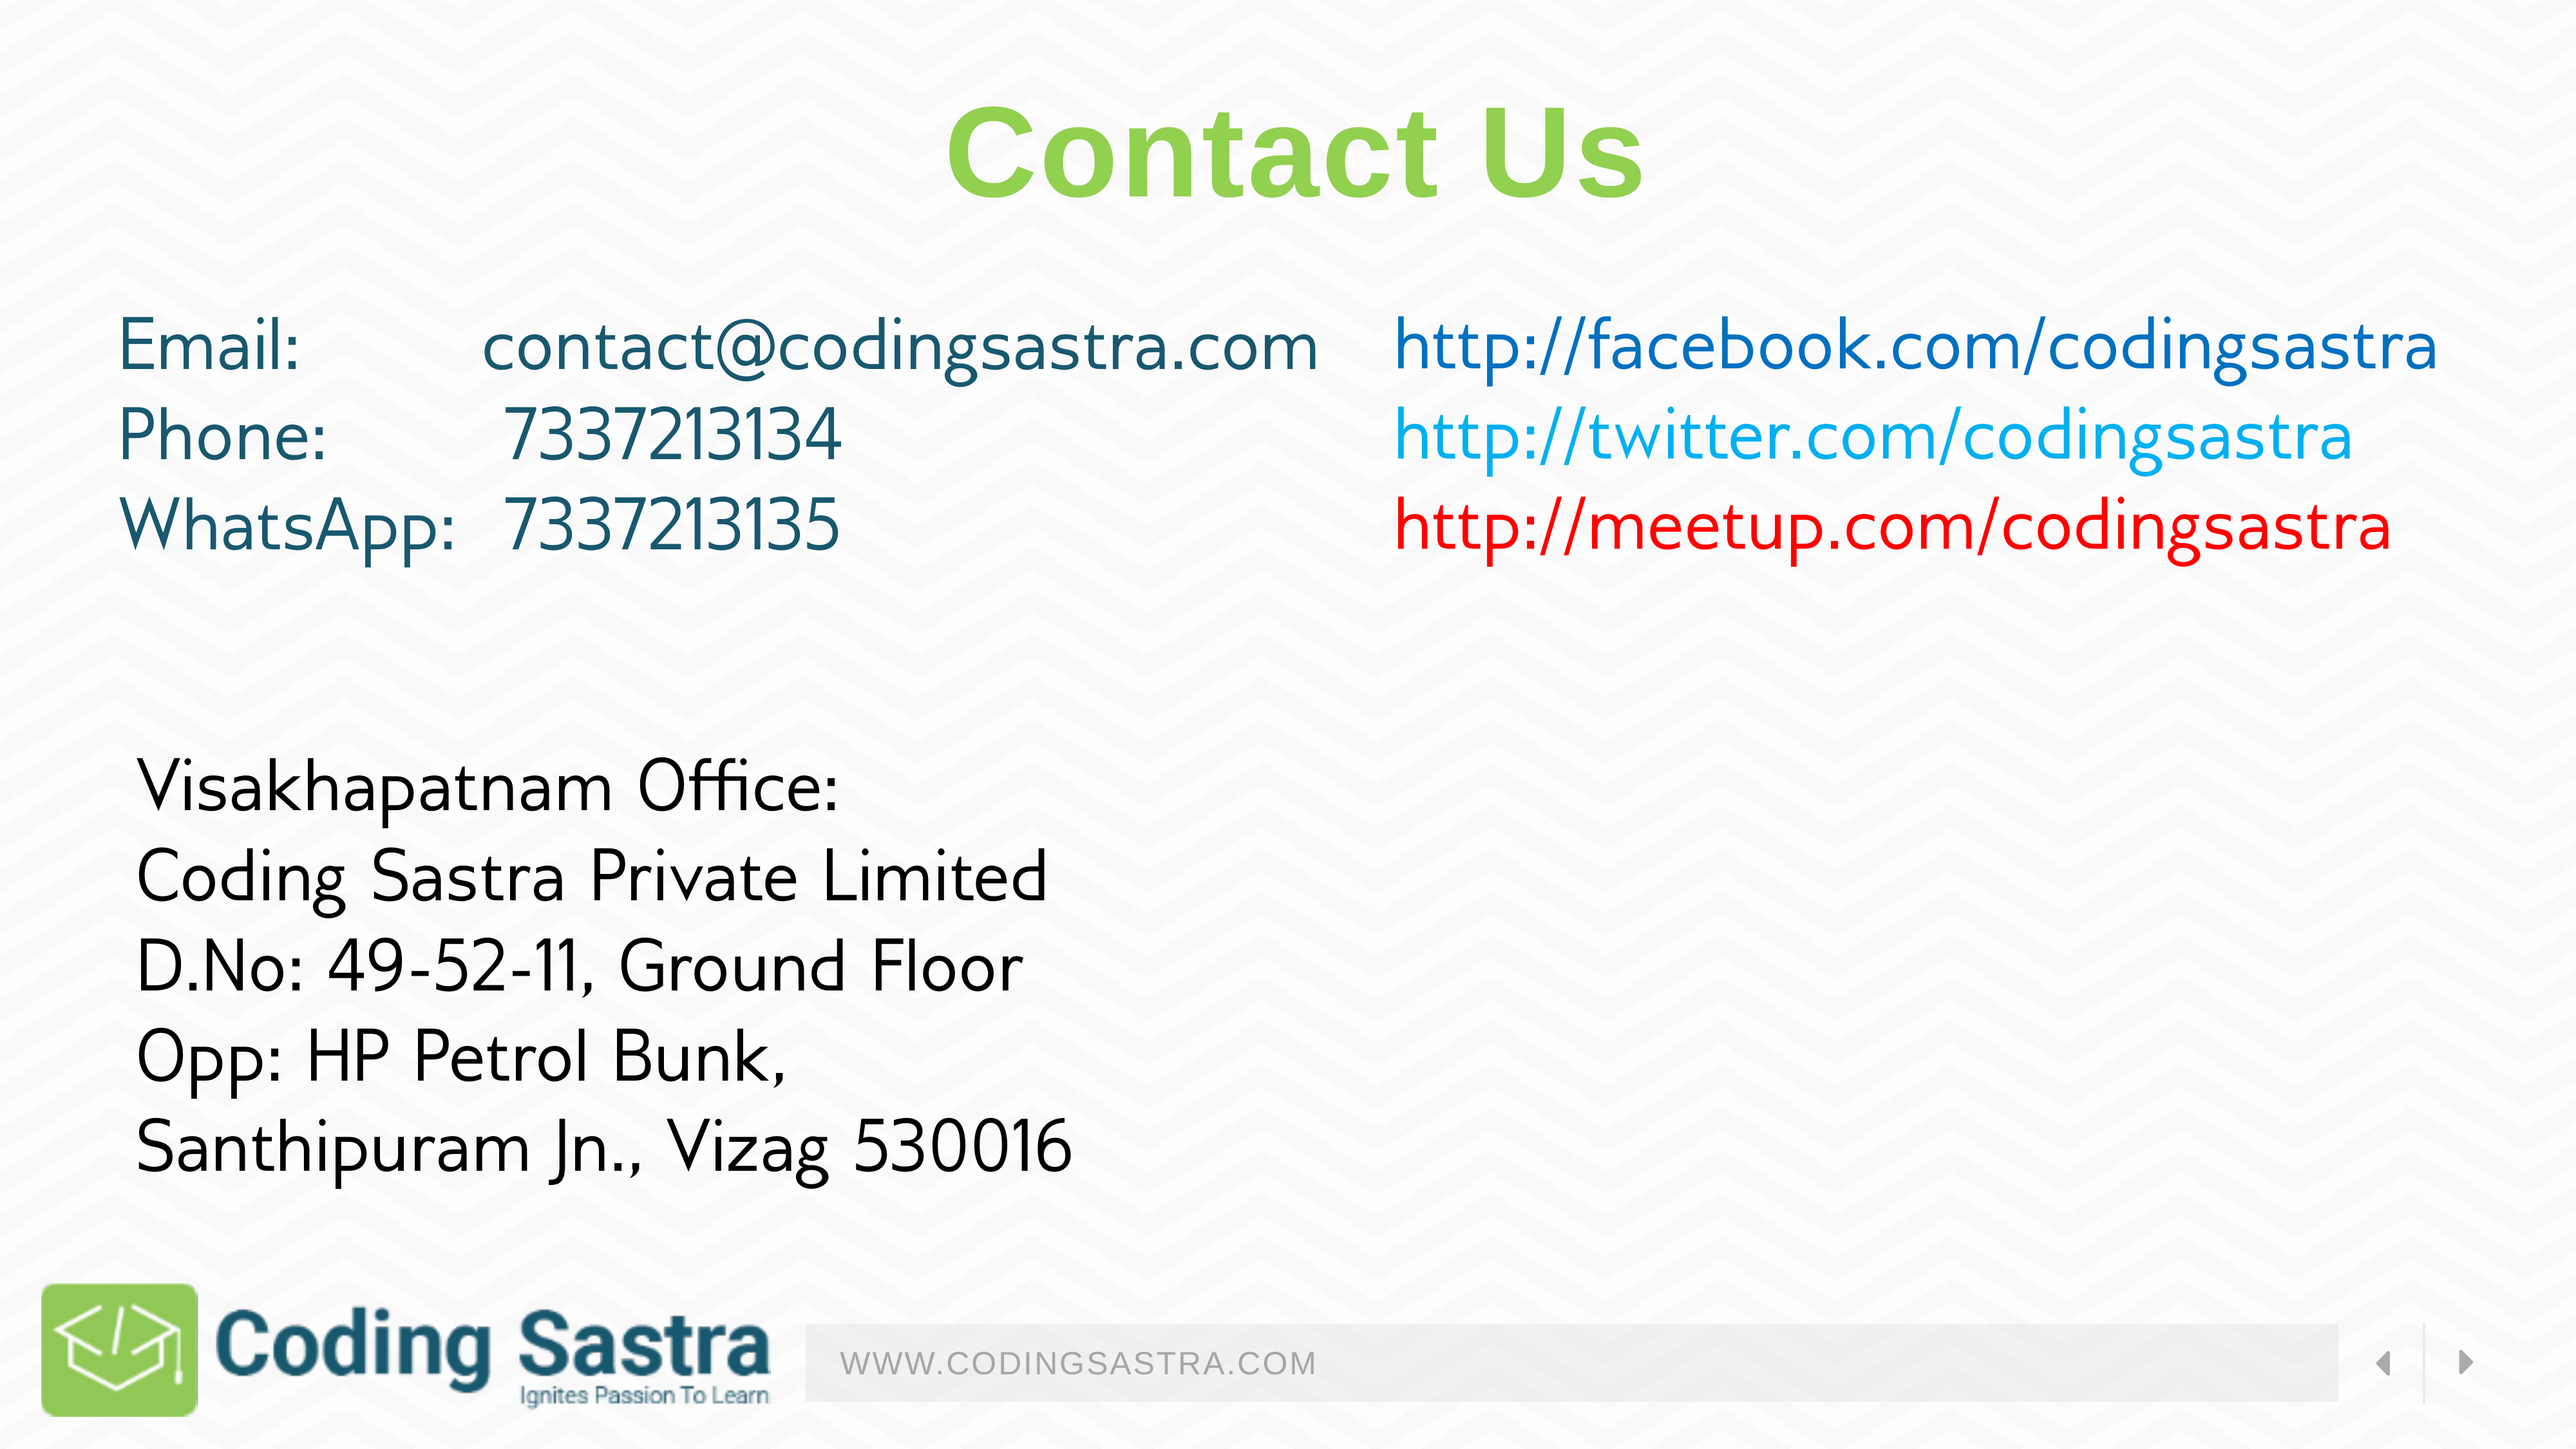

Contact Us
http://facebook.com/codingsastra
http://twitter.com/codingsastra
http://meetup.com/codingsastra
Email:        contact@codingsastra.com
Phone:       	7337213134
WhatsApp: 	7337213135
Visakhapatnam Office:
Coding Sastra Private Limited
D.No: 49-52-11, Ground Floor
Opp: HP Petrol Bunk,
Santhipuram Jn., Vizag 530016